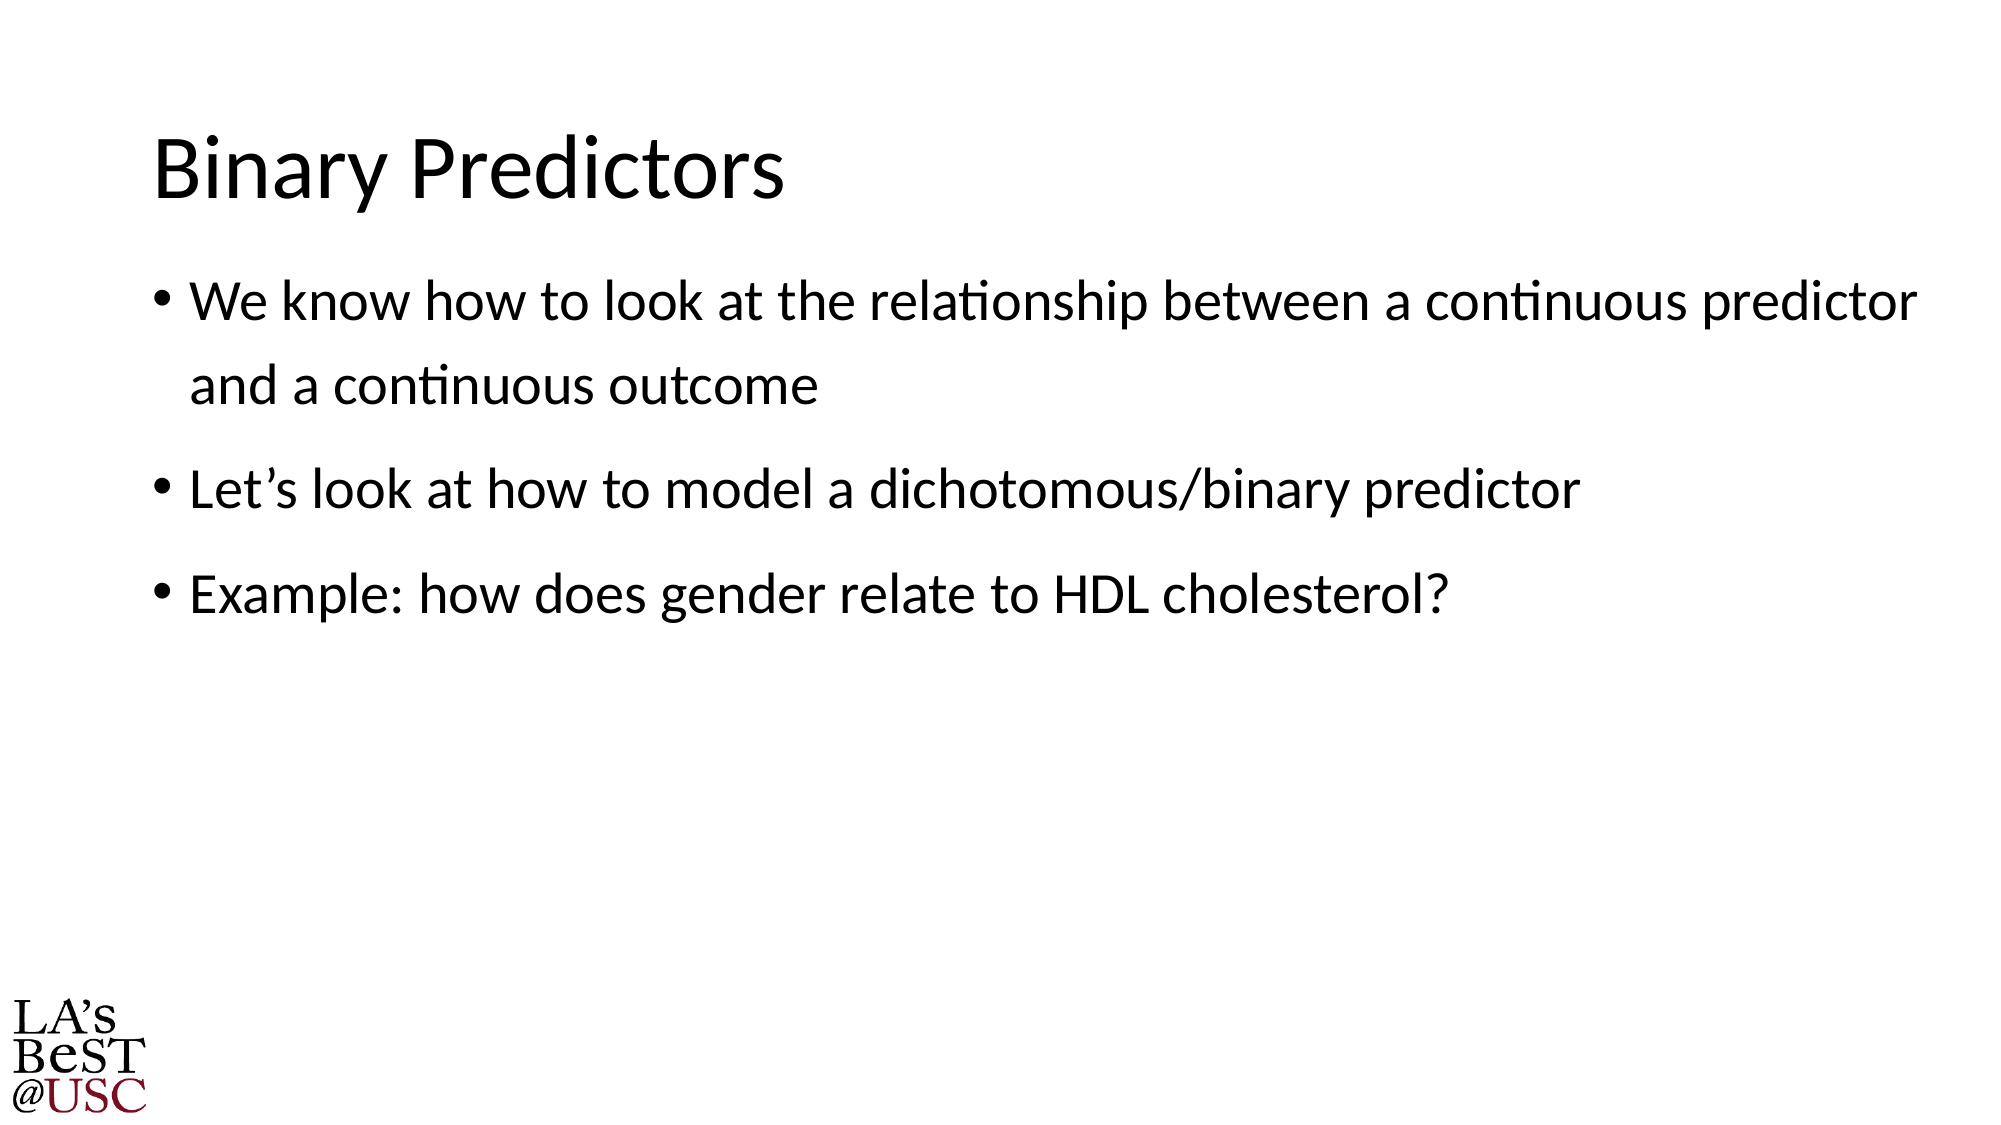

# Binary Predictors
We know how to look at the relationship between a continuous predictor and a continuous outcome
Let’s look at how to model a dichotomous/binary predictor
Example: how does gender relate to HDL cholesterol?